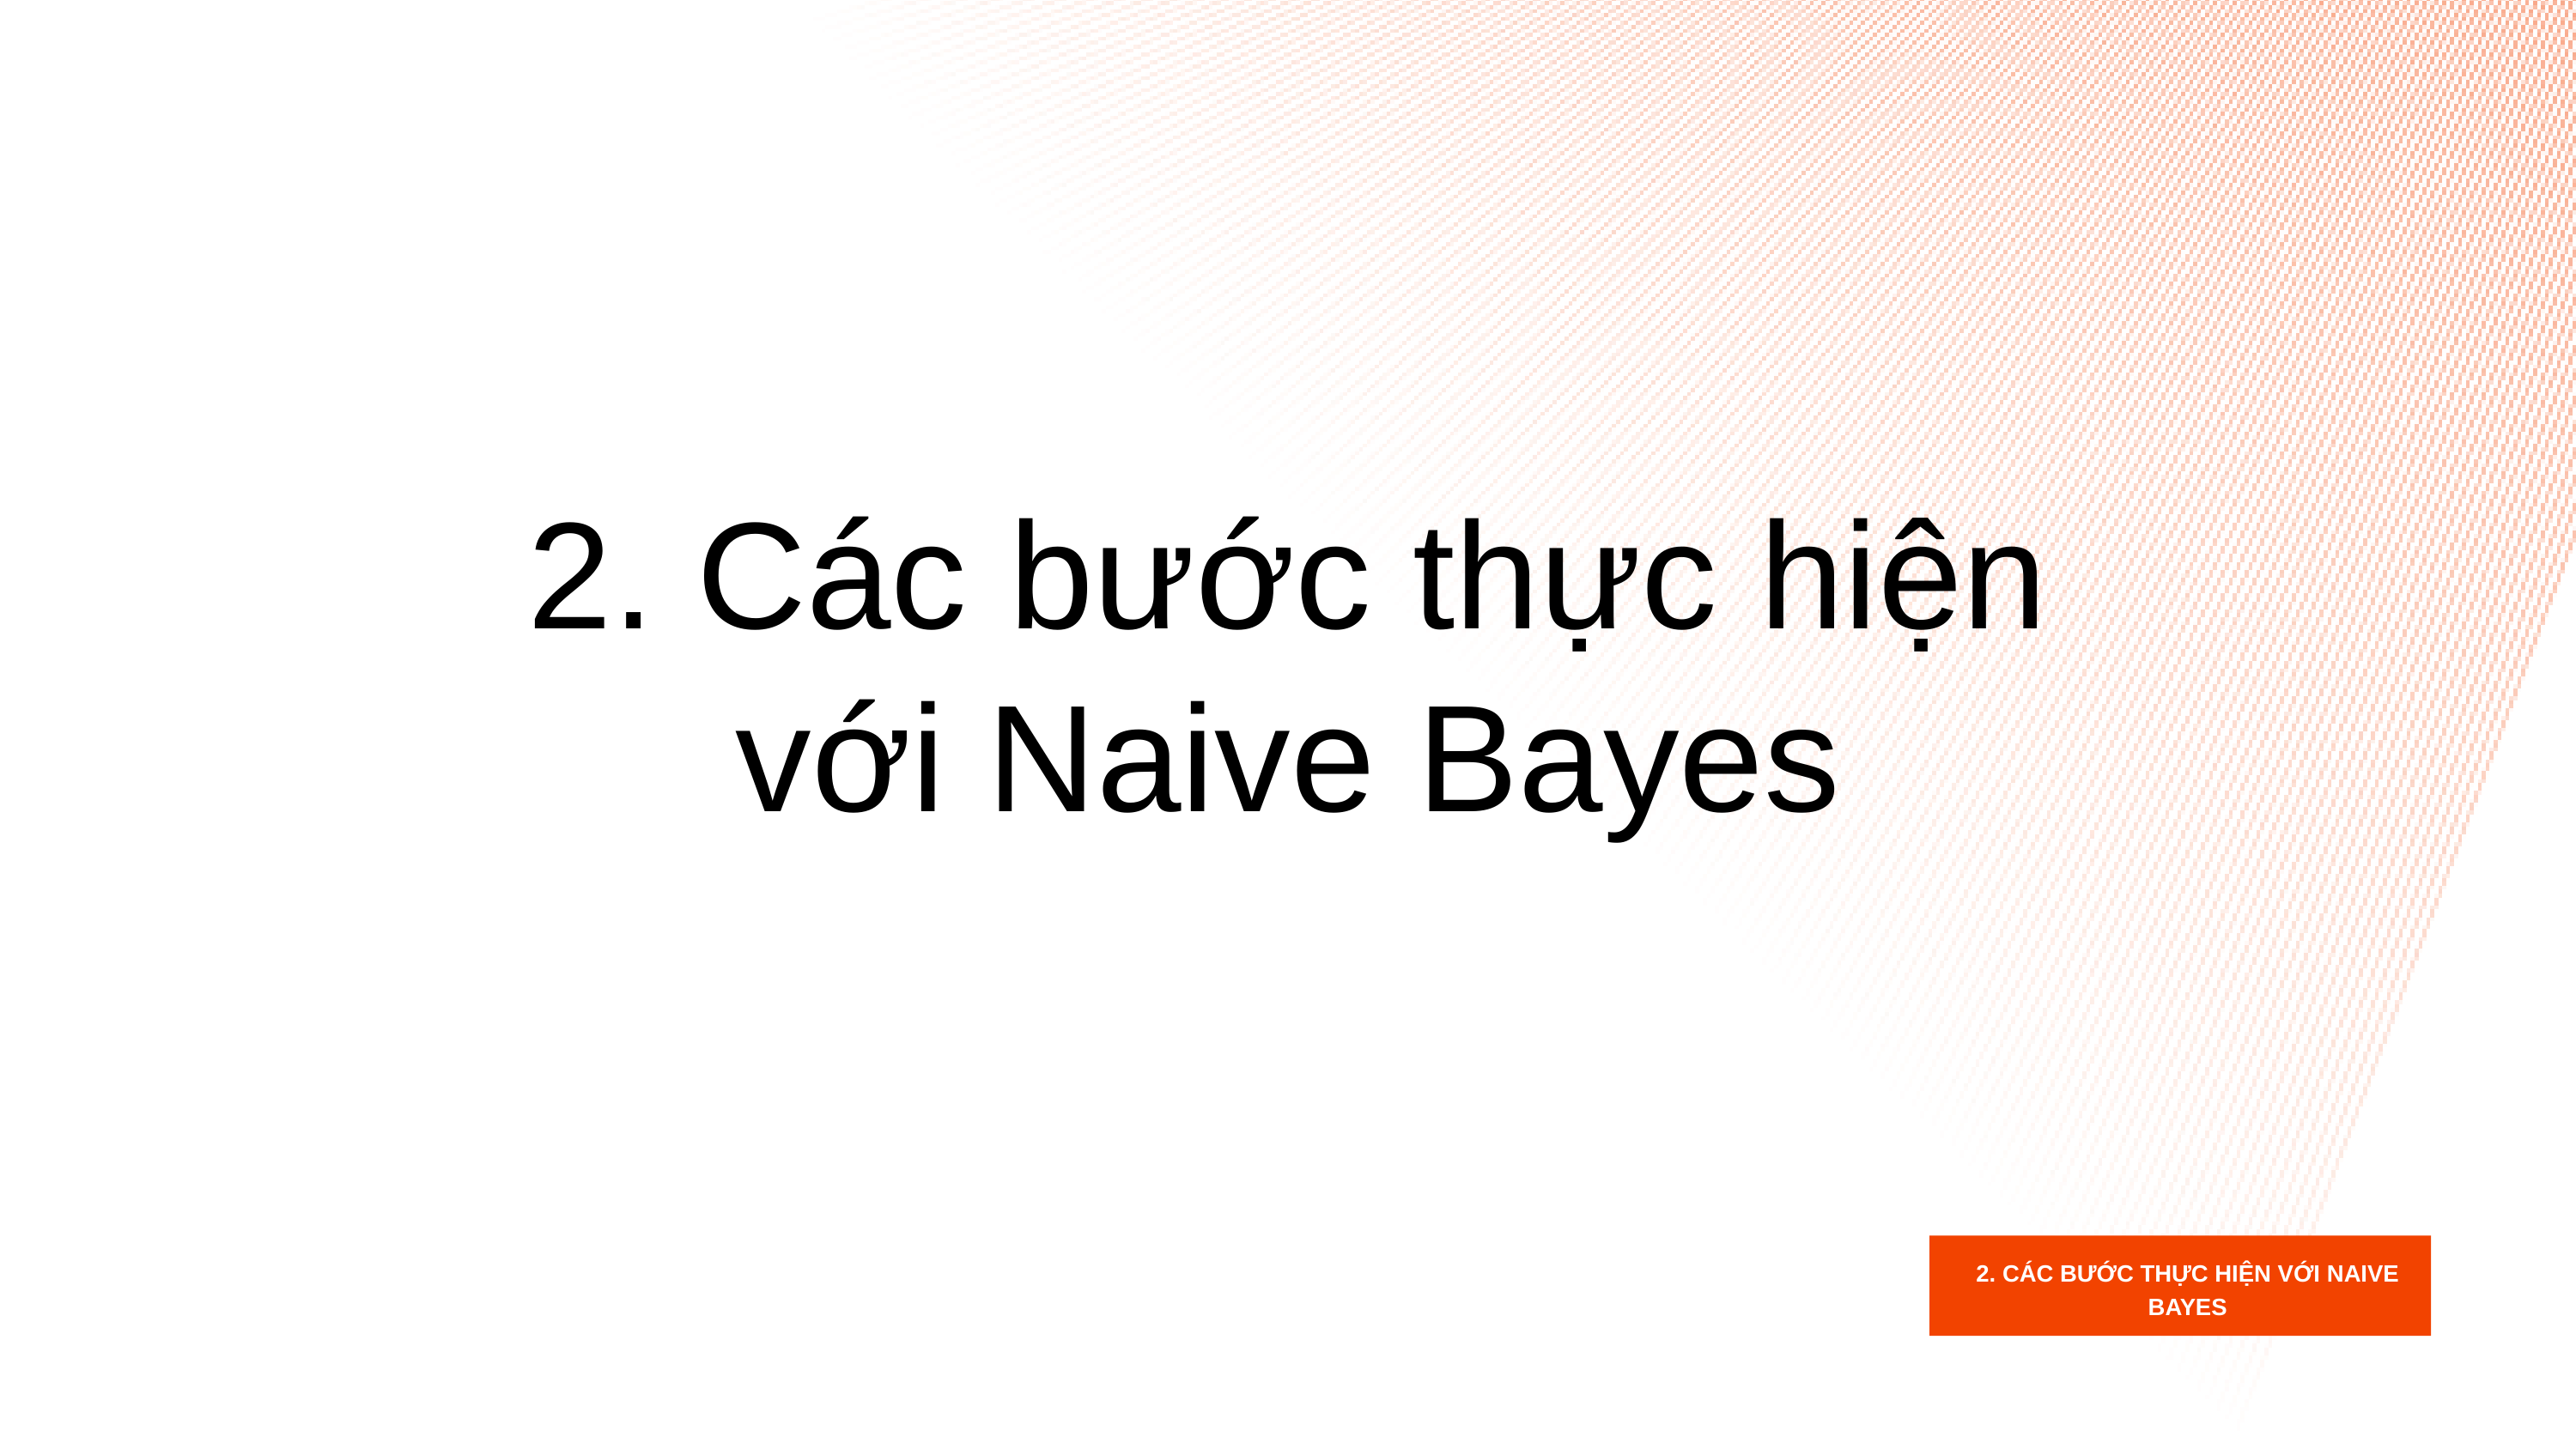

2. Các bước thực hiện với Naive Bayes

2. CÁC BƯỚC THỰC HIỆN VỚI NAIVE BAYES